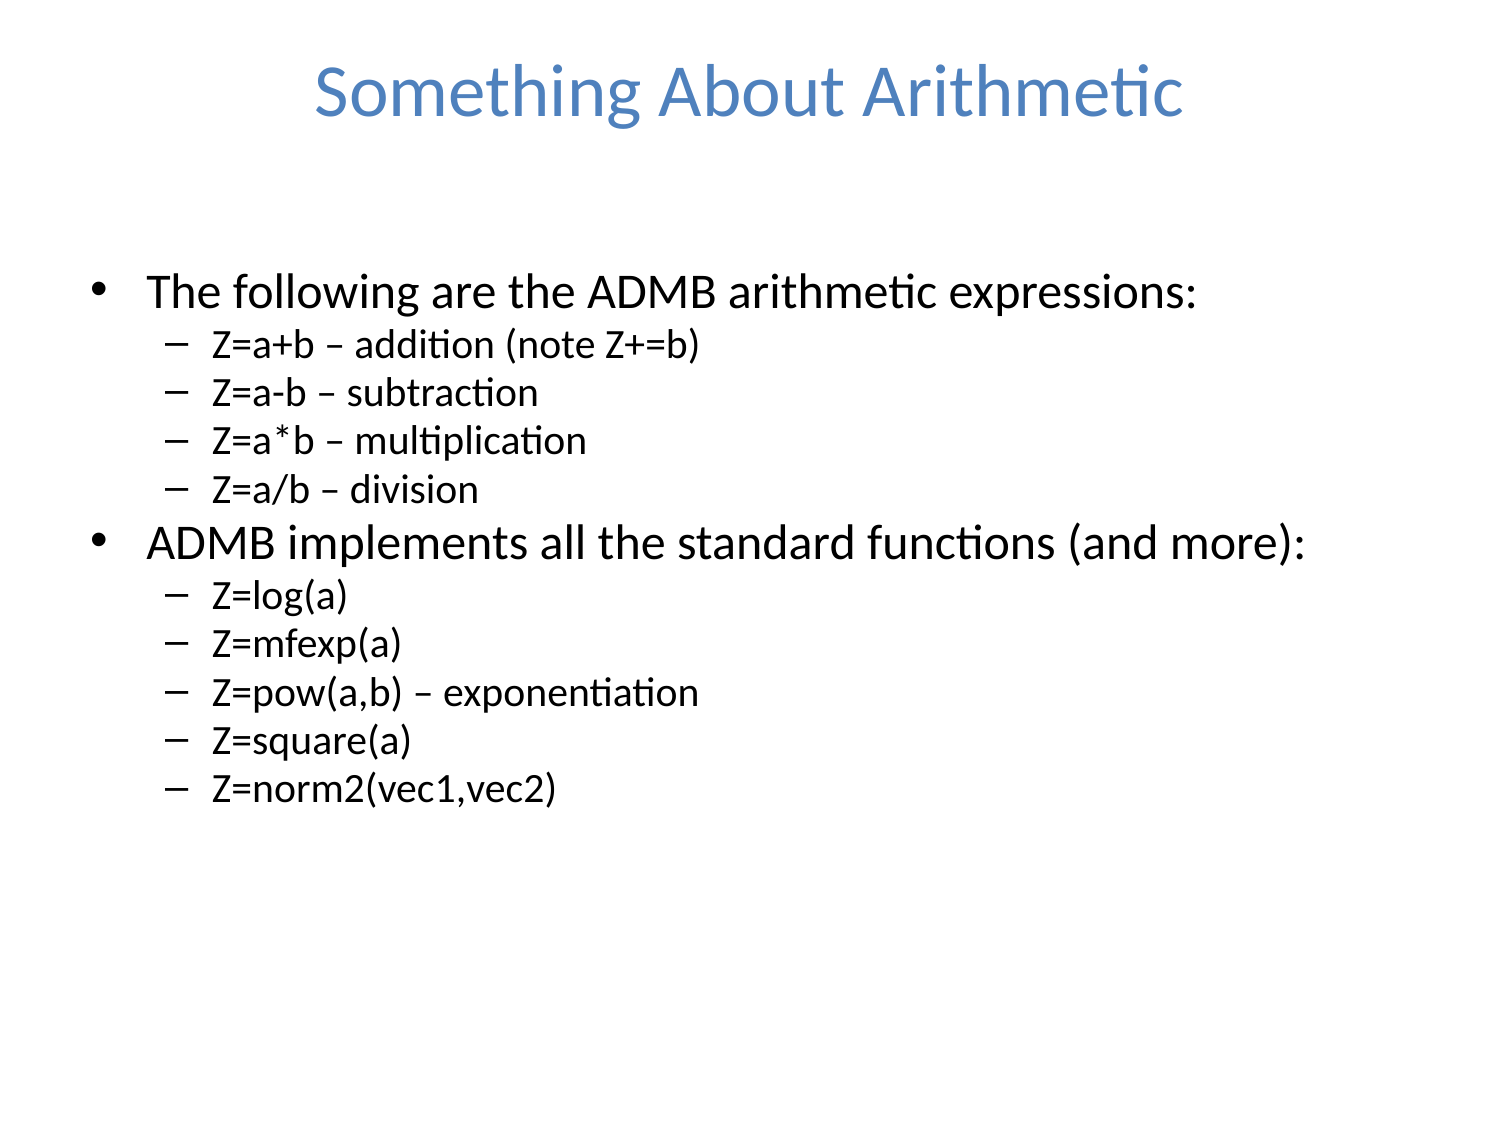

# Something About Arithmetic
The following are the ADMB arithmetic expressions:
Z=a+b – addition (note Z+=b)
Z=a-b – subtraction
Z=a*b – multiplication
Z=a/b – division
ADMB implements all the standard functions (and more):
Z=log(a)
Z=mfexp(a)
Z=pow(a,b) – exponentiation
Z=square(a)
Z=norm2(vec1,vec2)